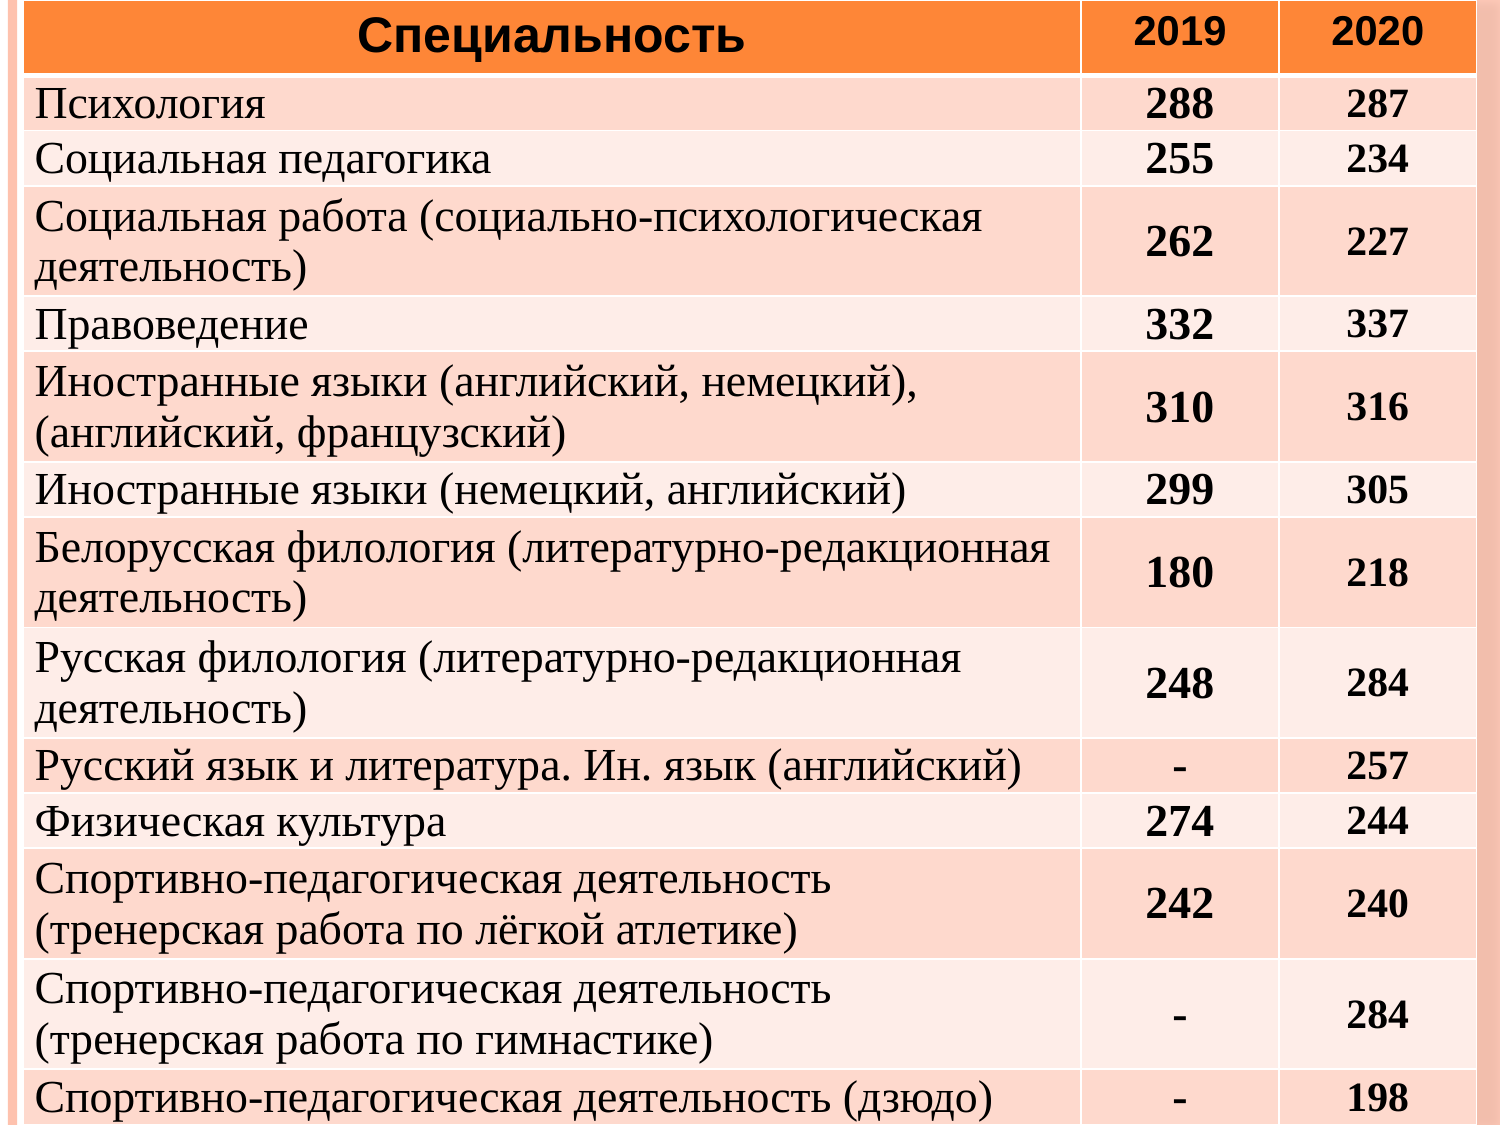

| Специальность | 2019 | 2020 |
| --- | --- | --- |
| Психология | 288 | 287 |
| Социальная педагогика | 255 | 234 |
| Социальная работа (социально-психологическая деятельность) | 262 | 227 |
| Правоведение | 332 | 337 |
| Иностранные языки (английский, немецкий), (английский, французский) | 310 | 316 |
| Иностранные языки (немецкий, английский) | 299 | 305 |
| Белорусская филология (литературно-редакционная деятельность) | 180 | 218 |
| Русская филология (литературно-редакционная деятельность) | 248 | 284 |
| Русский язык и литература. Ин. язык (английский) | - | 257 |
| Физическая культура | 274 | 244 |
| Спортивно-педагогическая деятельность (тренерская работа по лёгкой атлетике) | 242 | 240 |
| Спортивно-педагогическая деятельность (тренерская работа по гимнастике) | - | 284 |
| Спортивно-педагогическая деятельность (дзюдо) | - | 198 |
#